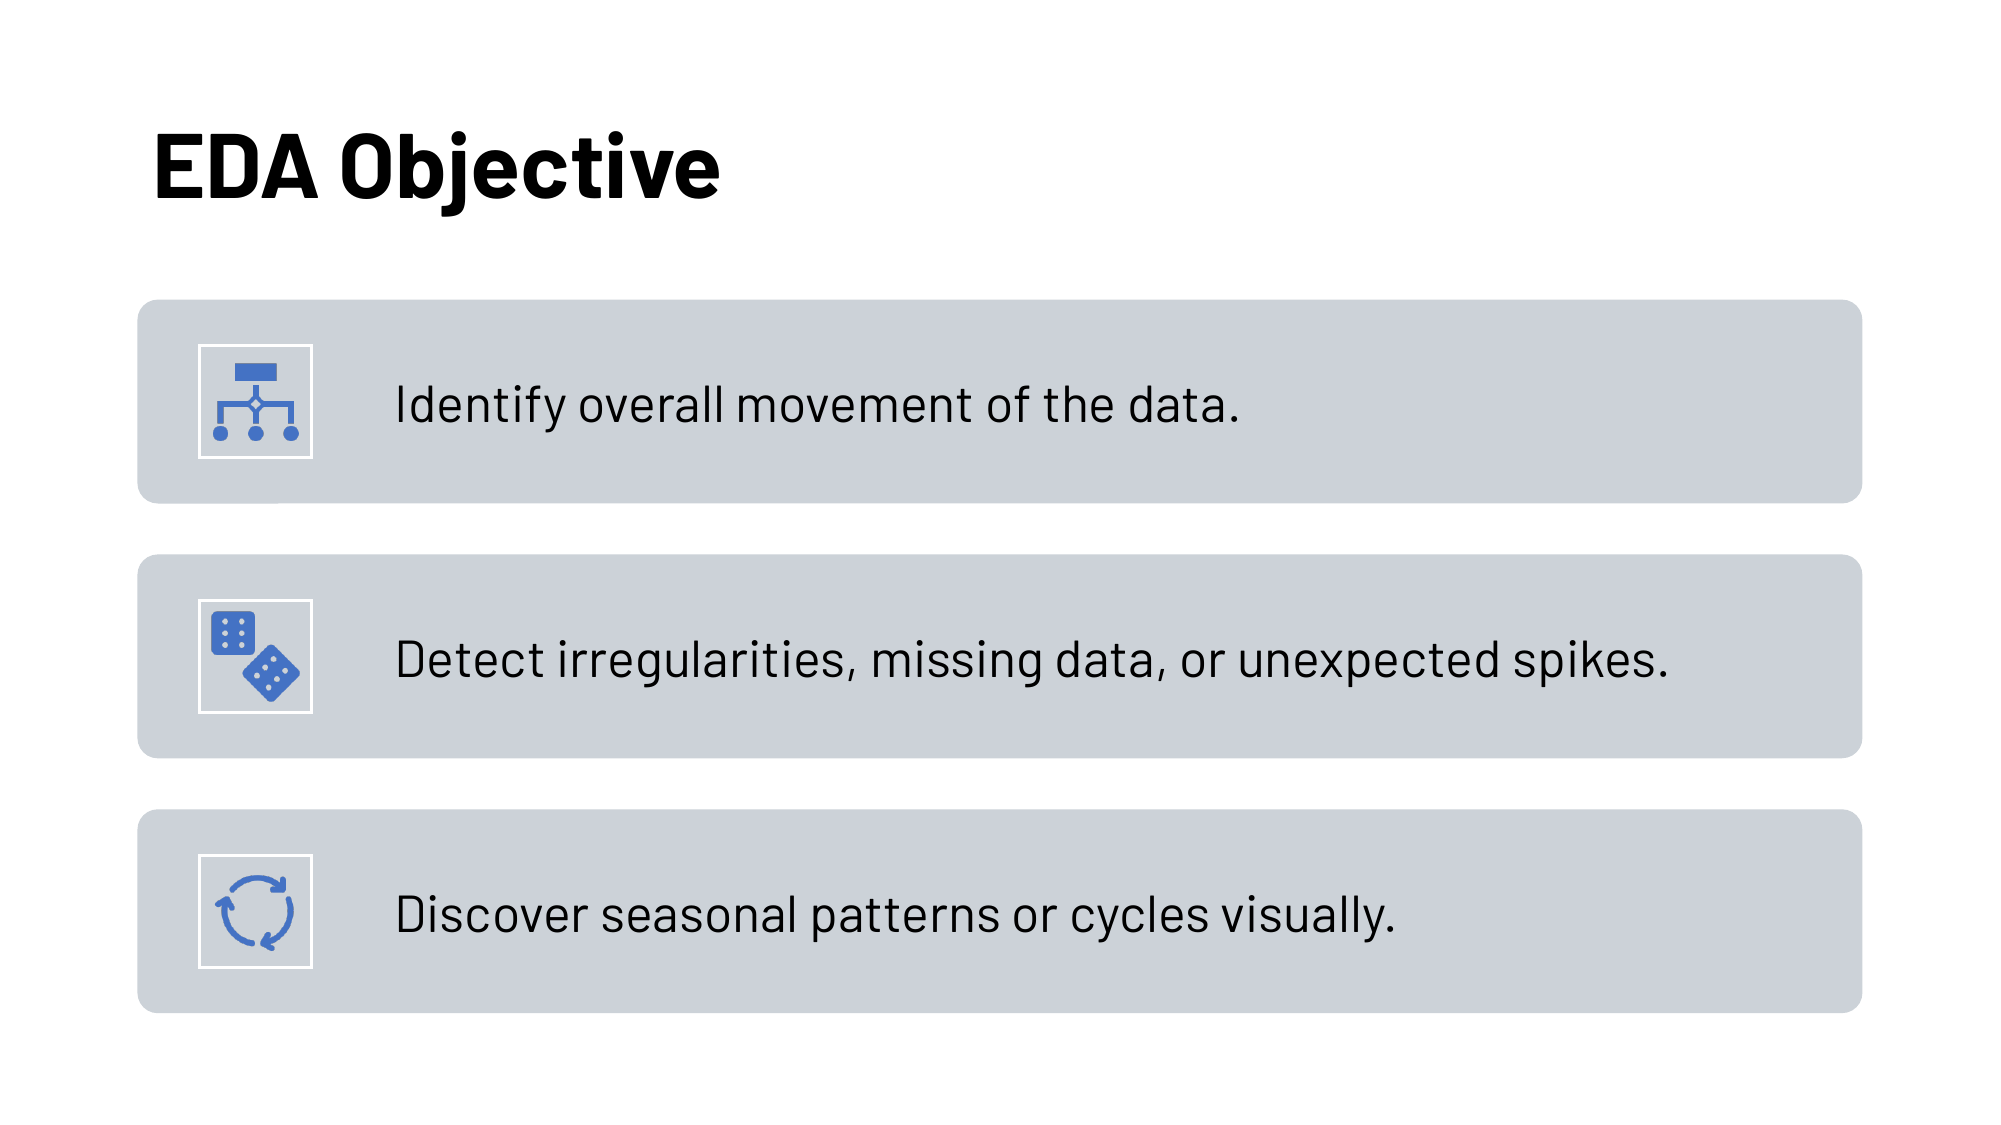

# EDA Objective
Identify overall movement of the data.
Detect irregularities, missing data, or unexpected spikes.
Discover seasonal patterns or cycles visually.